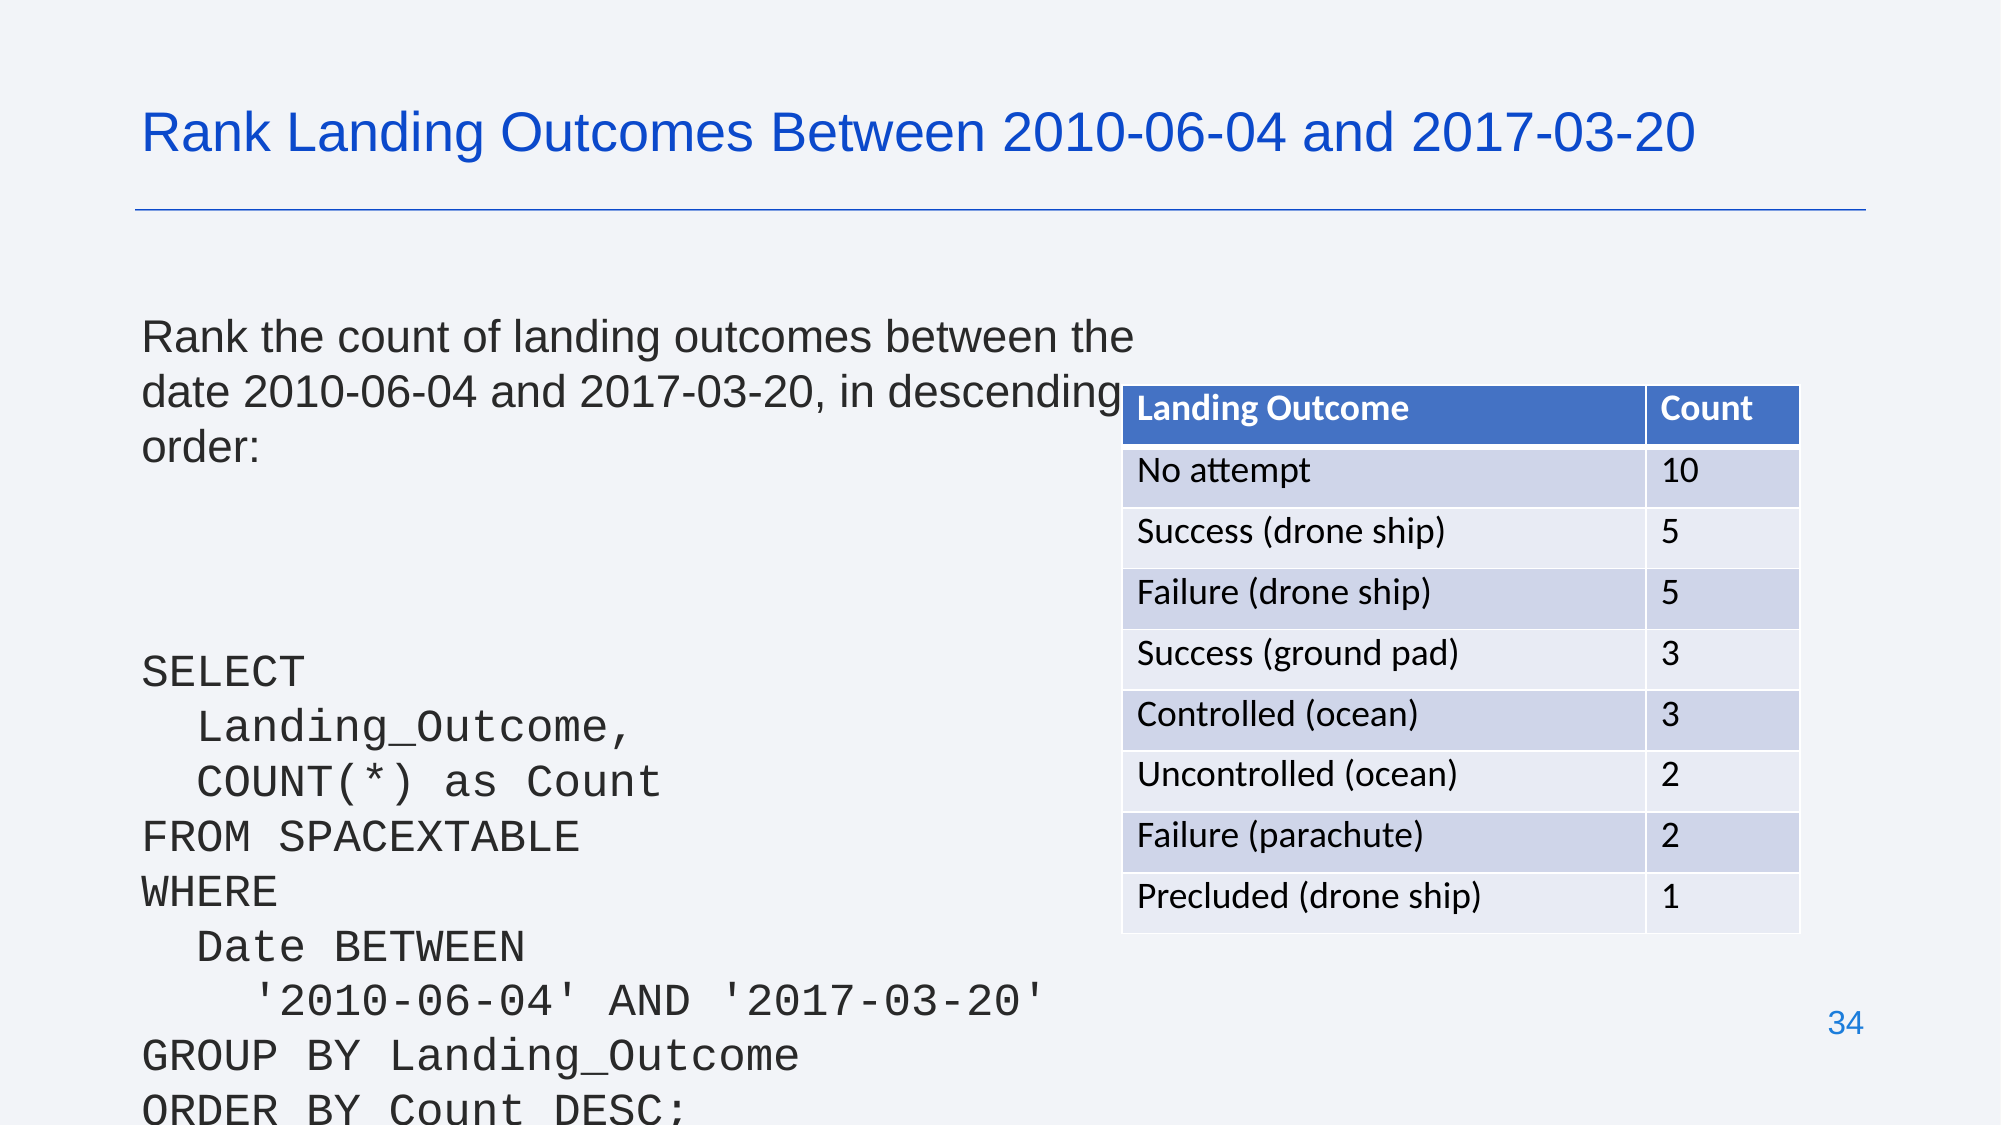

Rank Landing Outcomes Between 2010-06-04 and 2017-03-20
Rank the count of landing outcomes between the date 2010-06-04 and 2017-03-20, in descending order:

SELECT
  Landing_Outcome,
  COUNT(*) as Count
FROM SPACEXTABLE
WHERE
  Date BETWEEN
    '2010-06-04' AND '2017-03-20'
GROUP BY Landing_Outcome
ORDER BY Count DESC;
| Landing Outcome | Count |
| --- | --- |
| No attempt | 10 |
| Success (drone ship) | 5 |
| Failure (drone ship) | 5 |
| Success (ground pad) | 3 |
| Controlled (ocean) | 3 |
| Uncontrolled (ocean) | 2 |
| Failure (parachute) | 2 |
| Precluded (drone ship) | 1 |
34